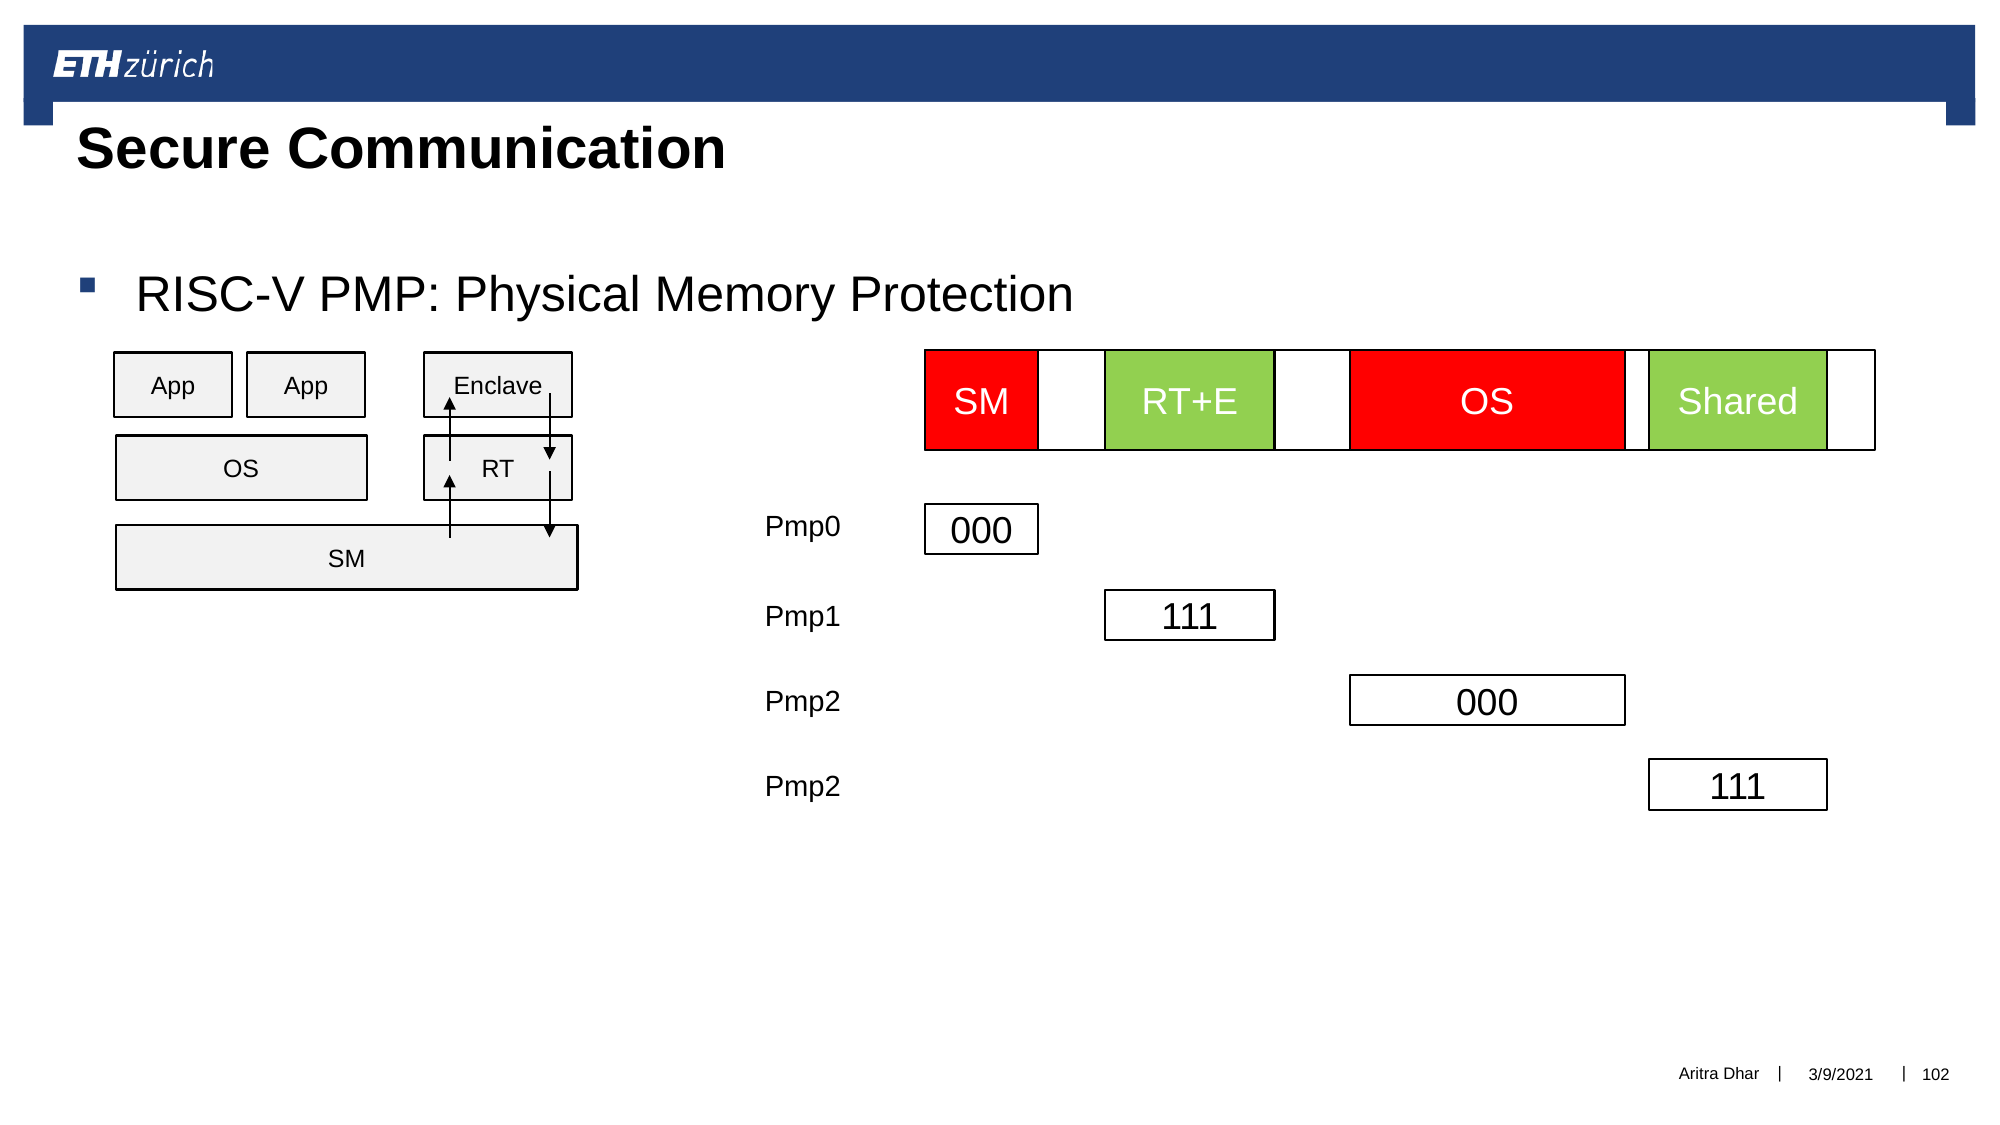

# Secure Communication
RISC-V PMP: Physical Memory Protection

SM
RT+E
OS
Shared
App
App
Enclave
OS
RT
Pmp0
000
SM
111
Pmp1
Pmp2
000
111
Pmp2
Aritra Dhar
3/9/2021
102